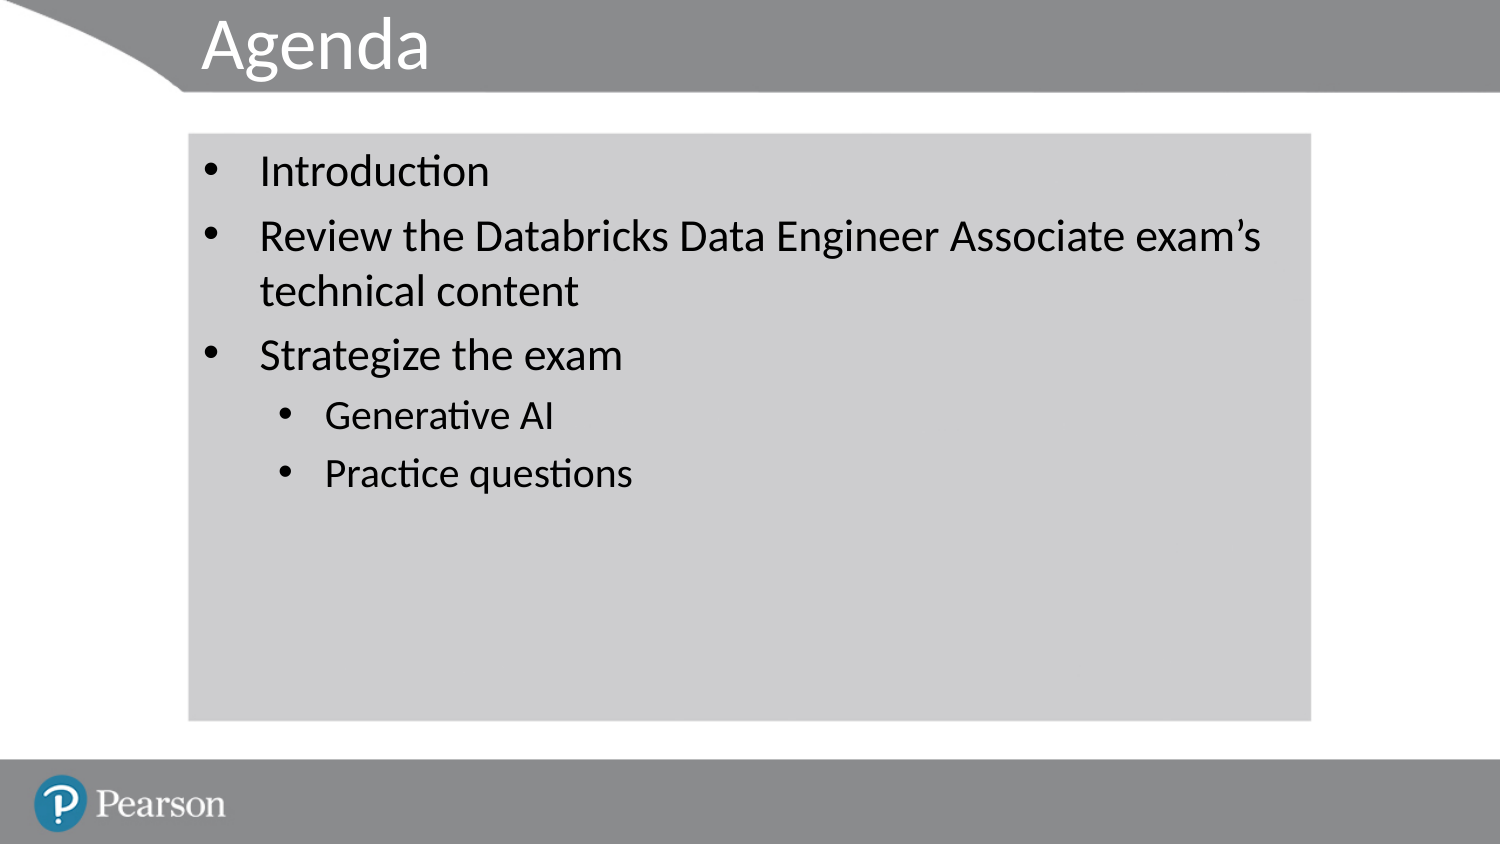

# Agenda
Introduction
Review the Databricks Data Engineer Associate exam’s technical content
Strategize the exam
Generative AI
Practice questions